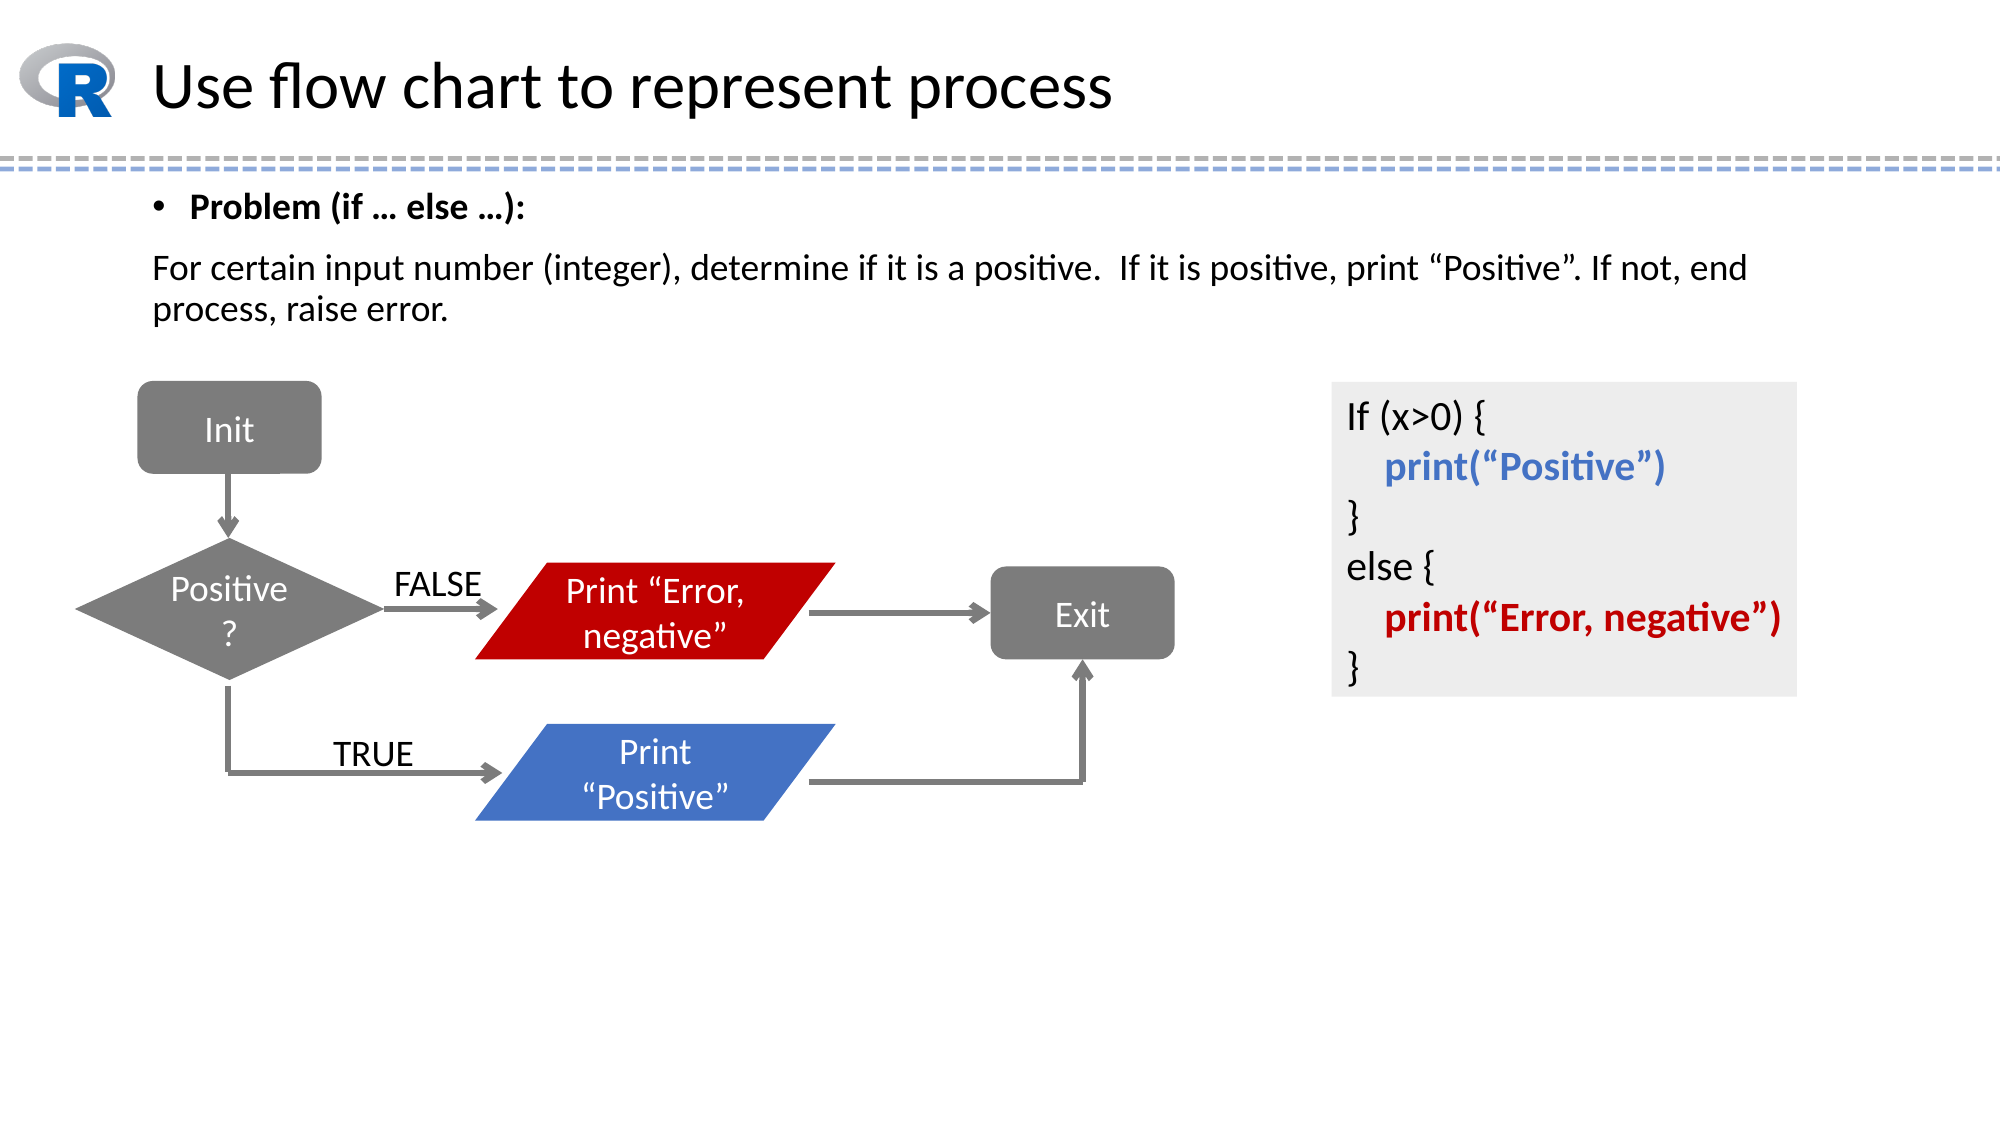

# Use flow chart to represent process
Problem (if … else …):
For certain input number (integer), determine if it is a positive.  If it is positive, print “Positive”. If not, end process, raise error.
Init
If (x>0) {
    print(“Positive”)
}
else {
    print(“Error, negative”)
}
Positive?
FALSE
Print “Error, negative”
Exit
TRUE
Print “Positive”